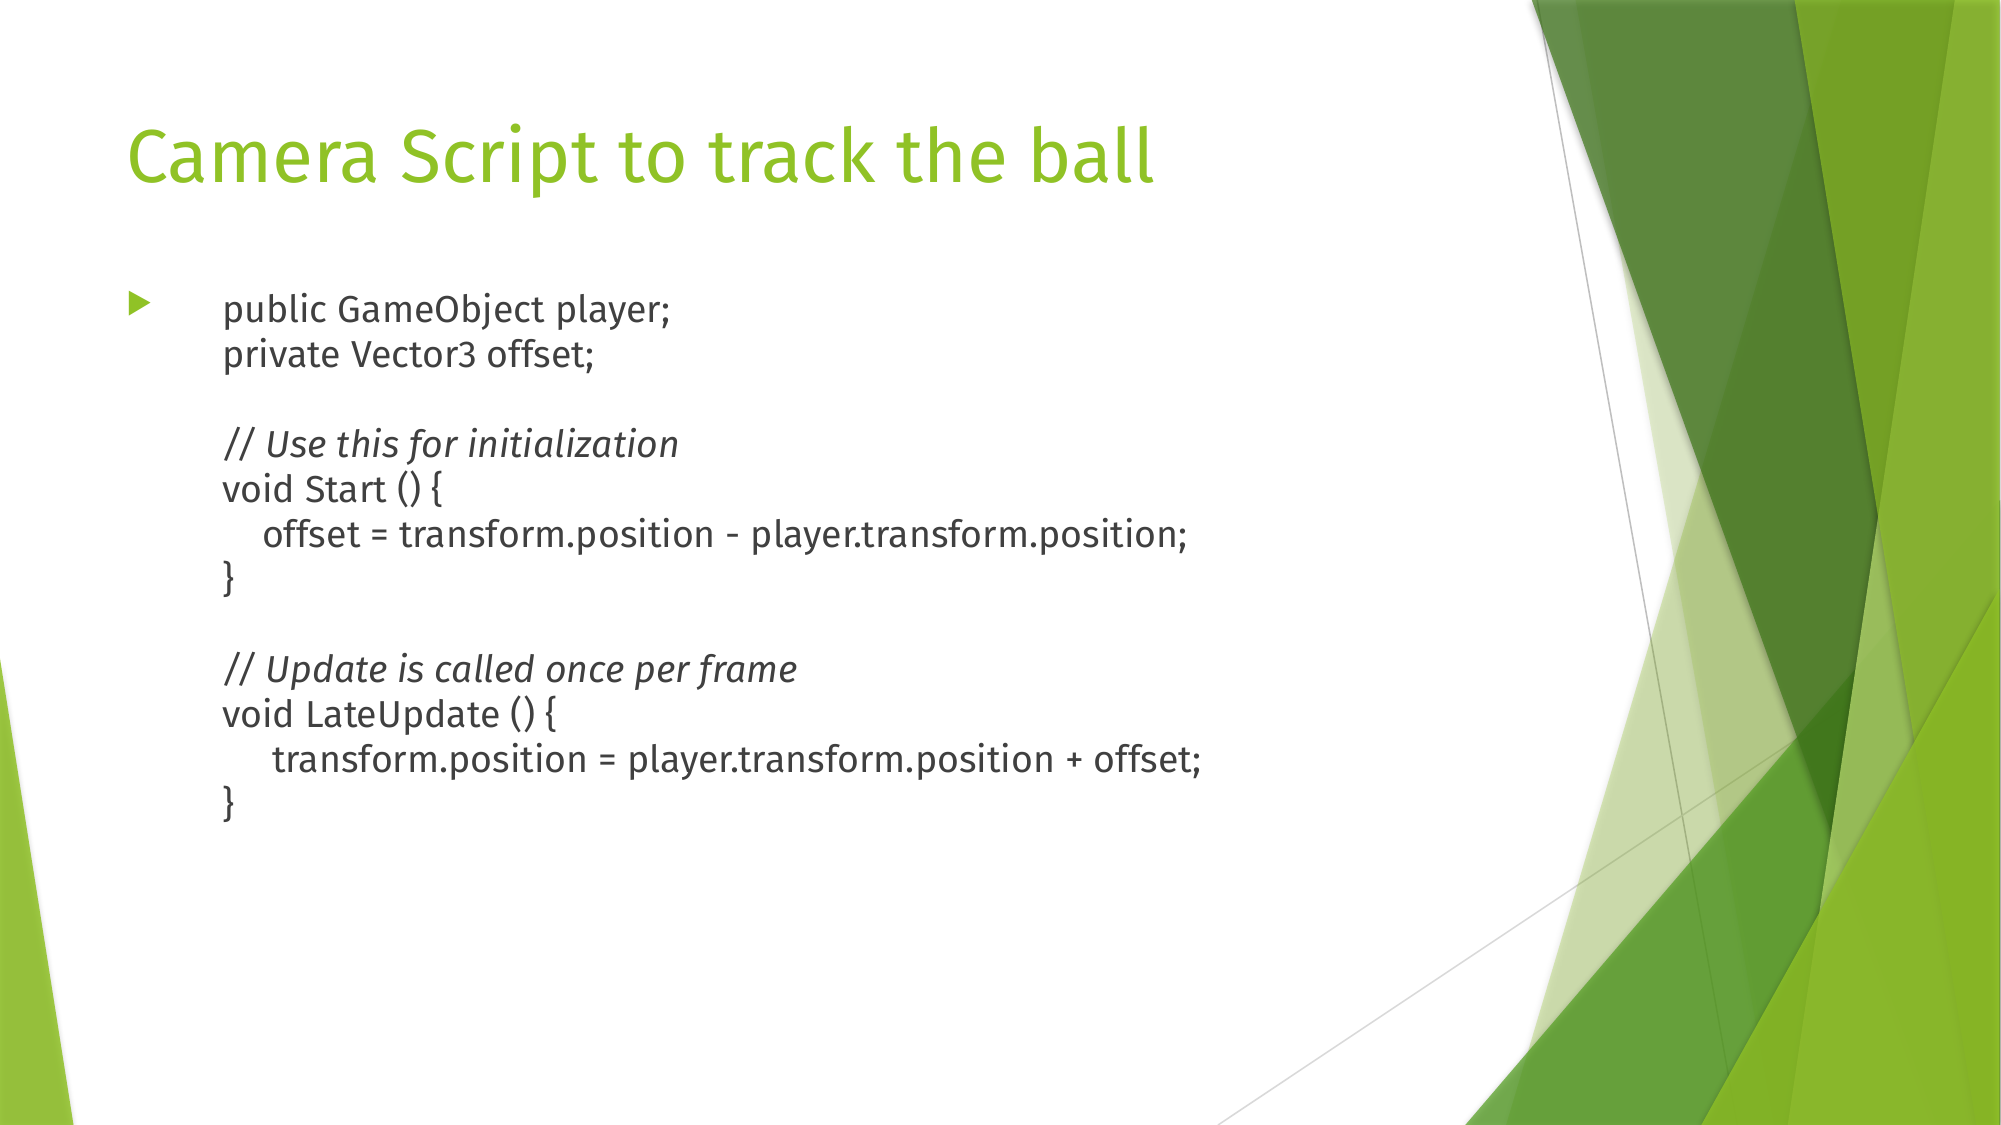

# Camera Script to track the ball
    public GameObject player;
    private Vector3 offset;
    // Use this for initialization
    void Start () {
        offset = transform.position - player.transform.position;
    }
    
    // Update is called once per frame
    void LateUpdate () {
         transform.position = player.transform.position + offset;
    }